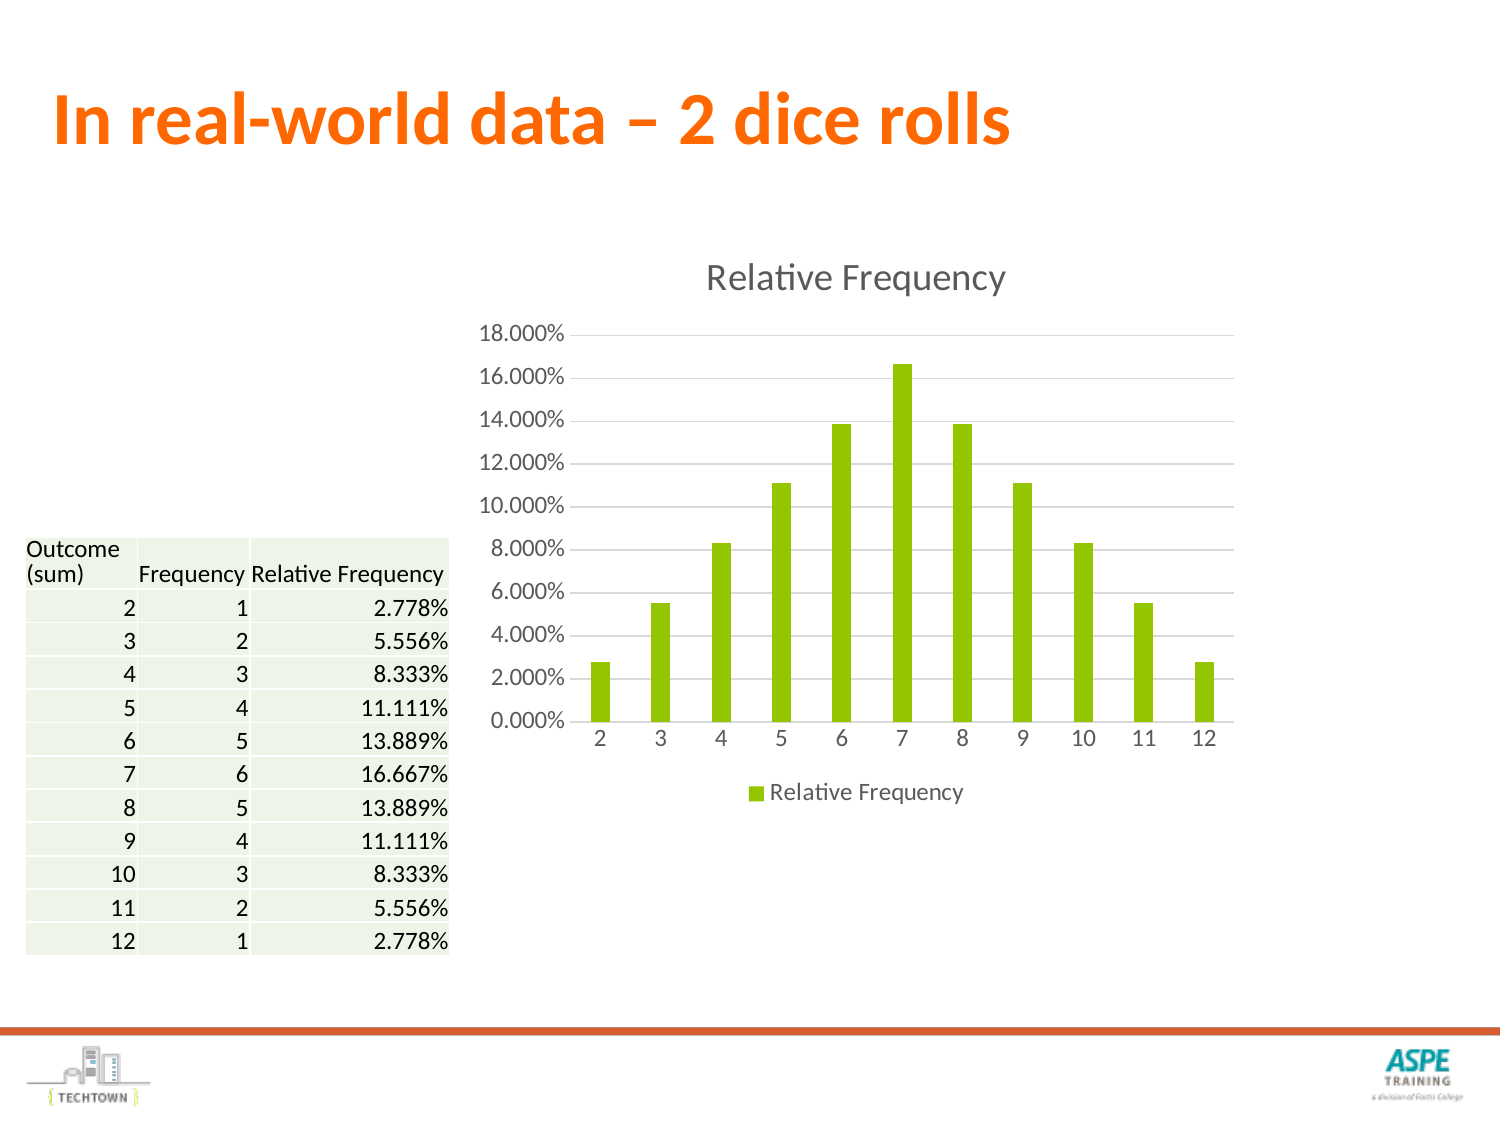

# In real-world data – 2 dice rolls

### Chart:

| Category | Relative Frequency |
|---|---|
| 2 | 0.027777777777777776 |
| 3 | 0.05555555555555555 |
| 4 | 0.08333333333333333 |
| 5 | 0.1111111111111111 |
| 6 | 0.1388888888888889 |
| 7 | 0.16666666666666666 |
| 8 | 0.1388888888888889 |
| 9 | 0.1111111111111111 |
| 10 | 0.08333333333333333 |
| 11 | 0.05555555555555555 |
| 12 | 0.027777777777777776 |
| Outcome (sum) | Frequency | Relative Frequency |
| --- | --- | --- |
| 2 | 1 | 2.778% |
| 3 | 2 | 5.556% |
| 4 | 3 | 8.333% |
| 5 | 4 | 11.111% |
| 6 | 5 | 13.889% |
| 7 | 6 | 16.667% |
| 8 | 5 | 13.889% |
| 9 | 4 | 11.111% |
| 10 | 3 | 8.333% |
| 11 | 2 | 5.556% |
| 12 | 1 | 2.778% |